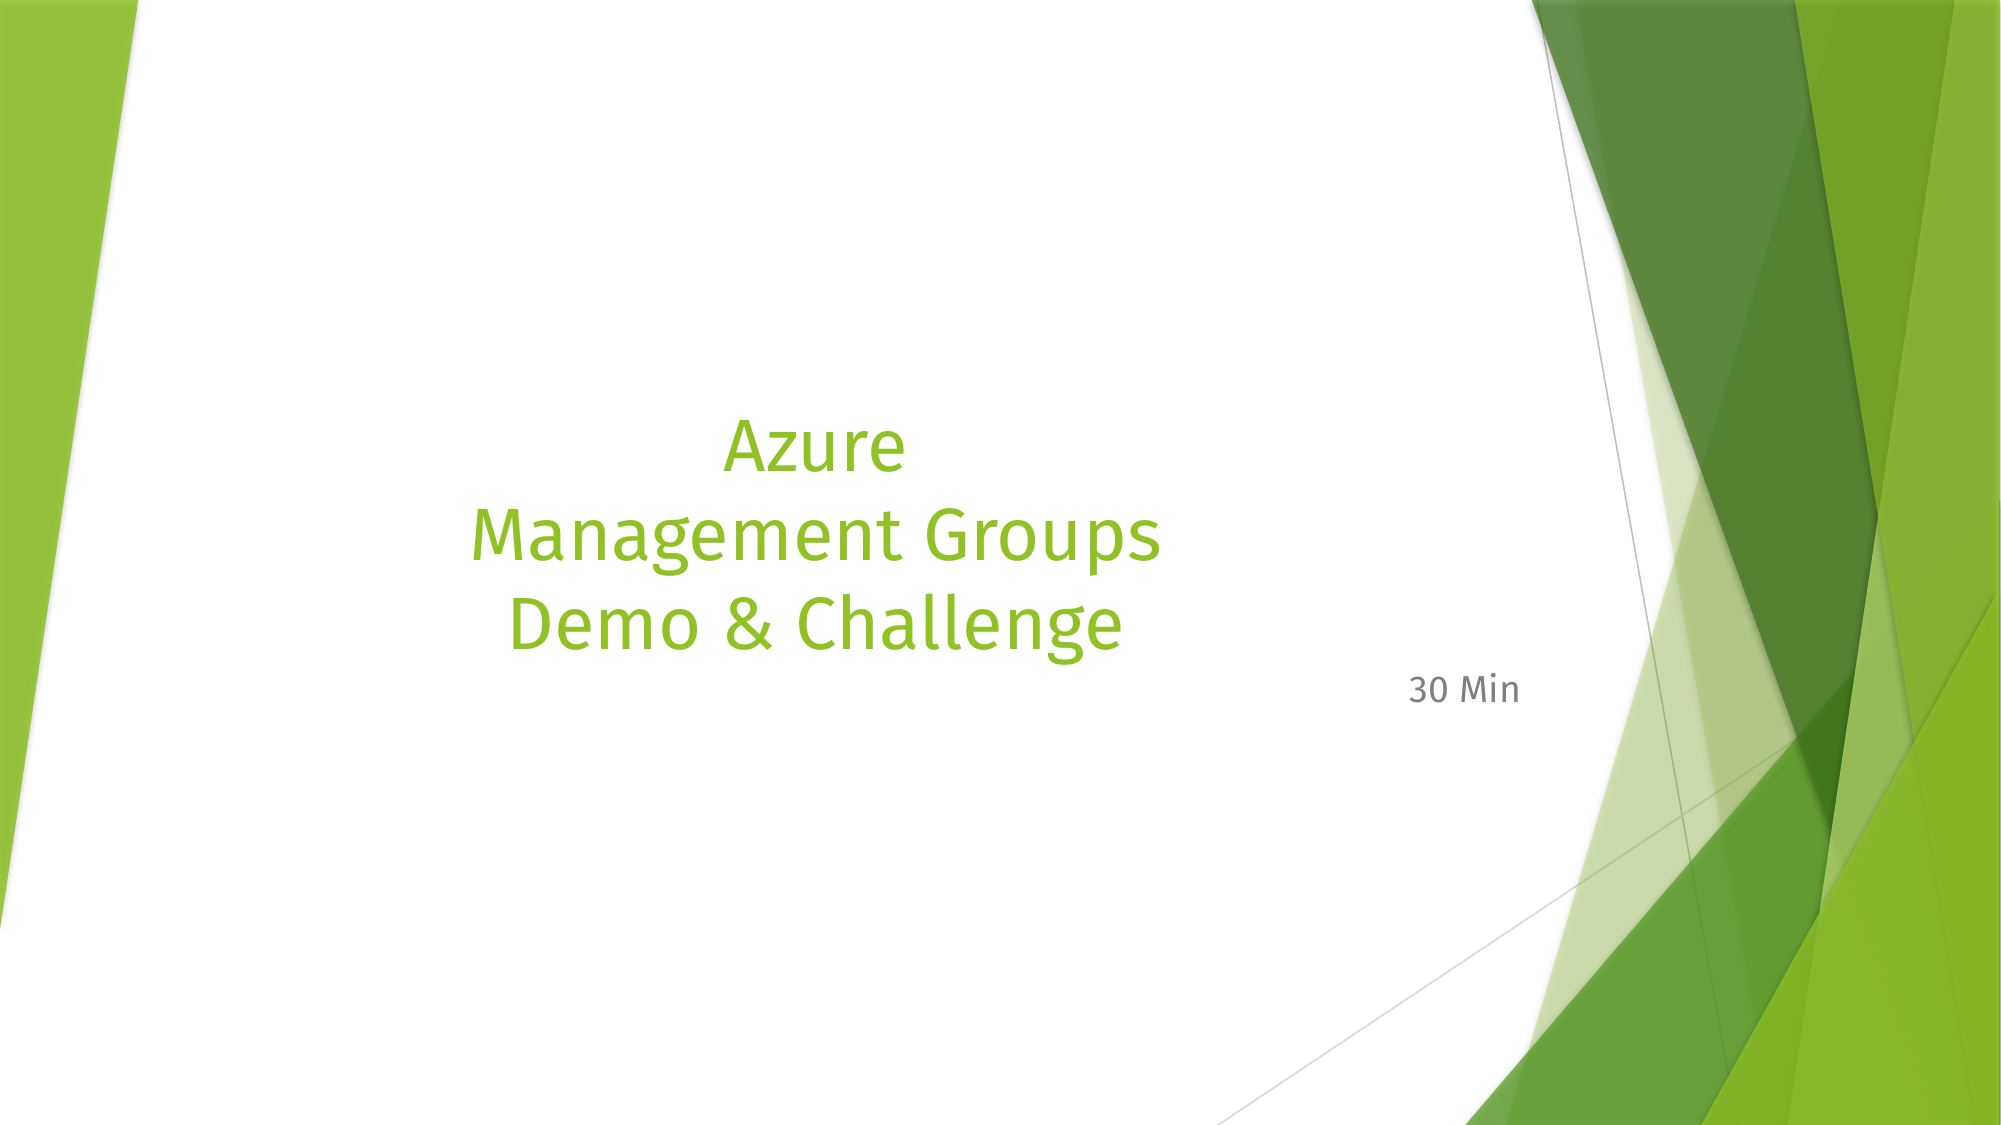

# Azure Management Groups Demo & Challenge
30 Min